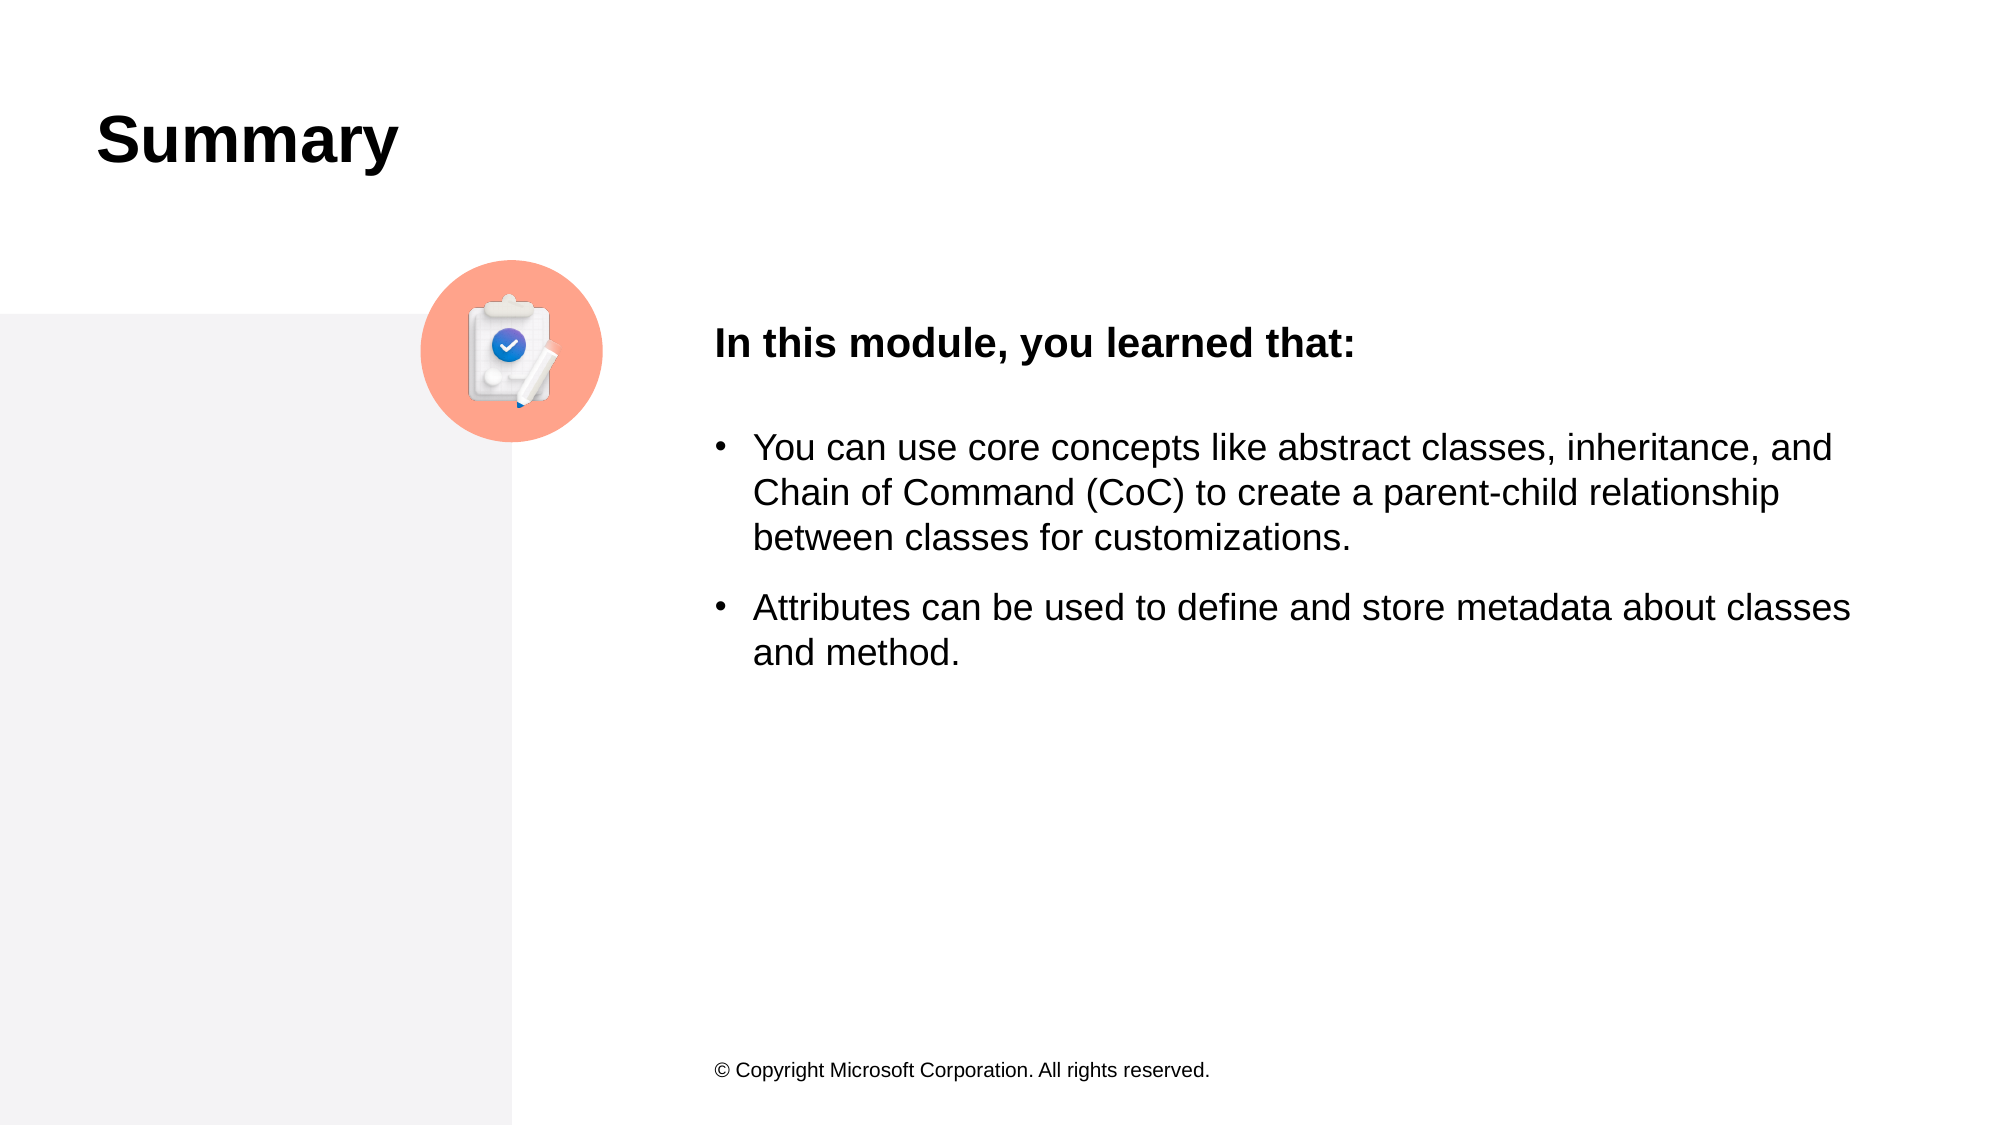

# Summary
In this module, you learned that:
You can use core concepts like abstract classes, inheritance, and Chain of Command (CoC) to create a parent-child relationship between classes for customizations.
Attributes can be used to define and store metadata about classes and method.